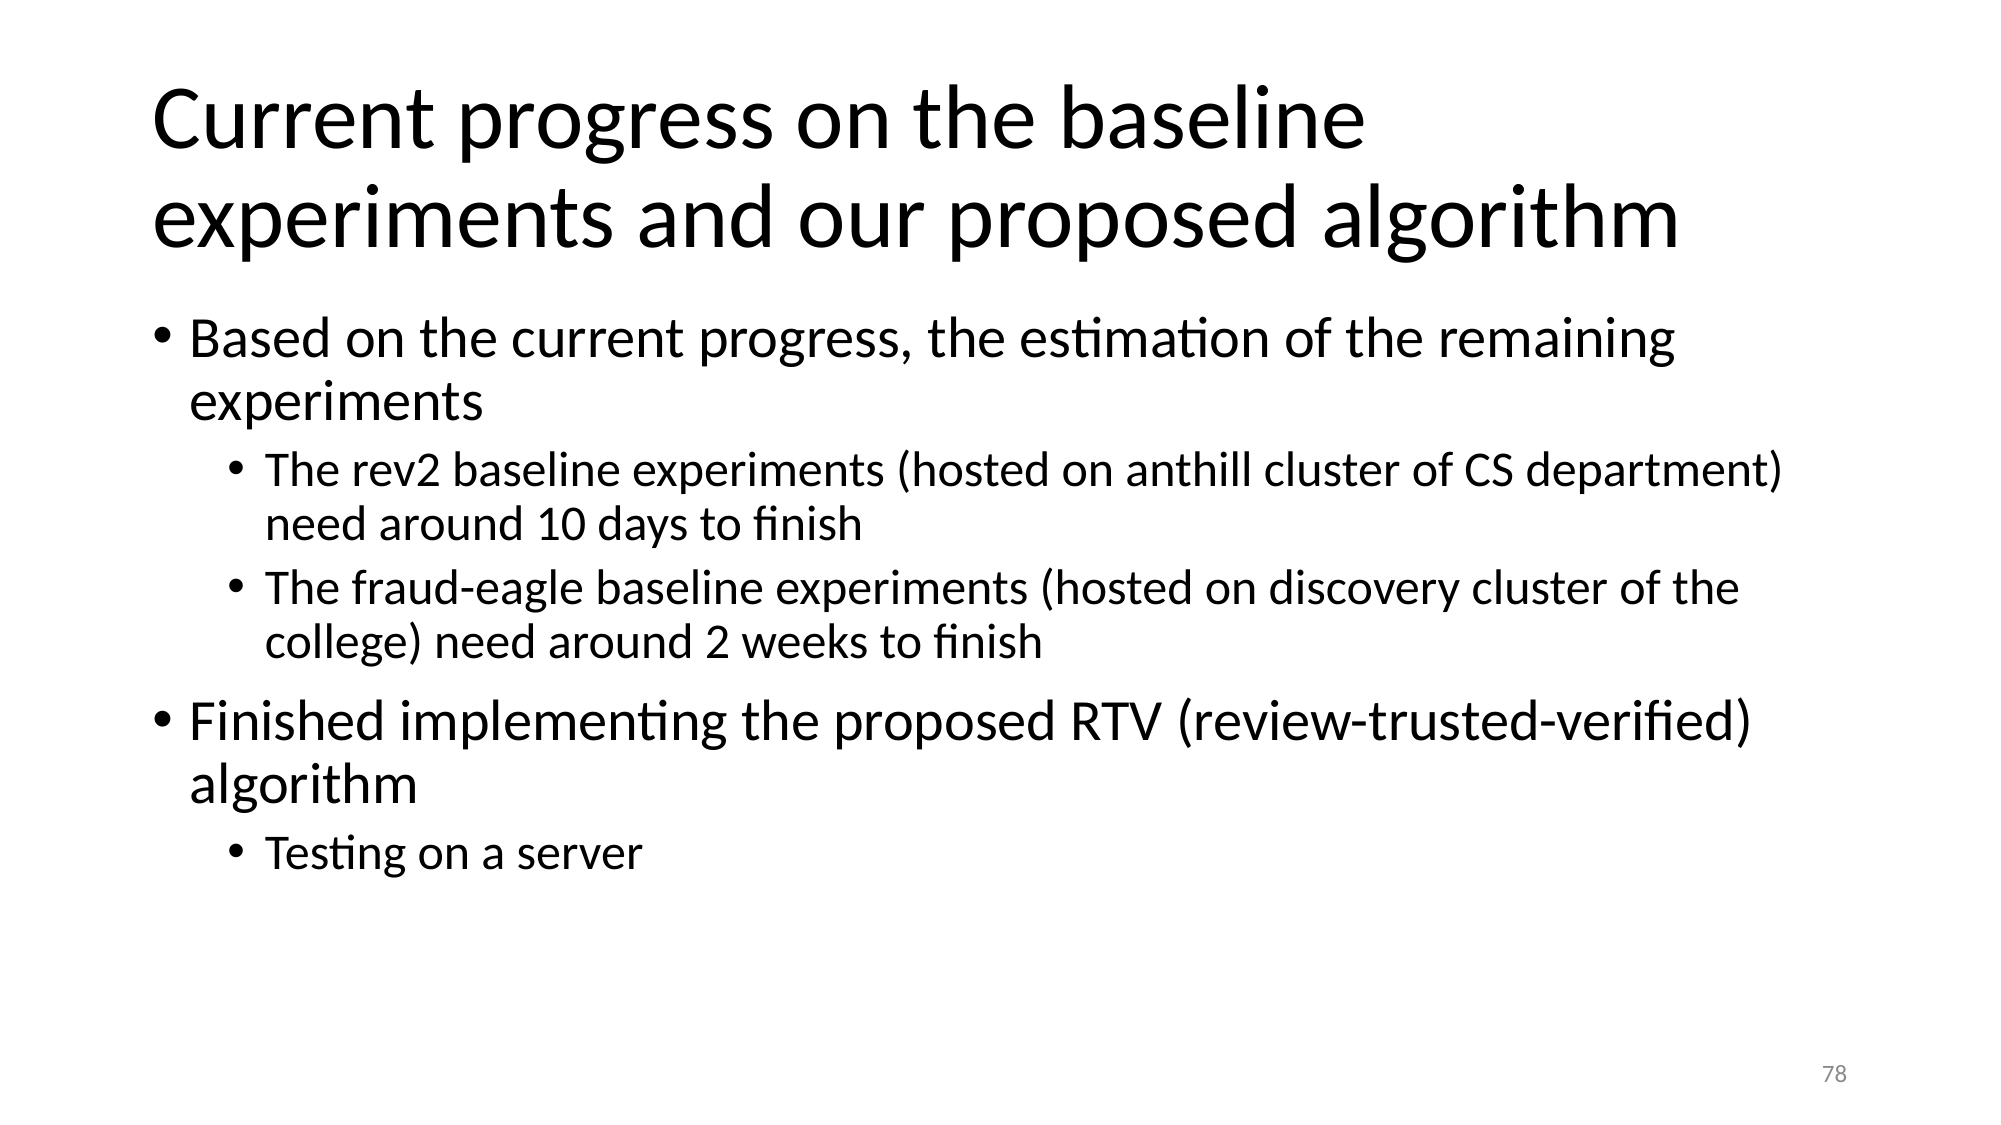

# Current progress on the baseline experiments and our proposed algorithm
Based on the current progress, the estimation of the remaining experiments
The rev2 baseline experiments (hosted on anthill cluster of CS department) need around 10 days to finish
The fraud-eagle baseline experiments (hosted on discovery cluster of the college) need around 2 weeks to finish
Finished implementing the proposed RTV (review-trusted-verified) algorithm
Testing on a server
78